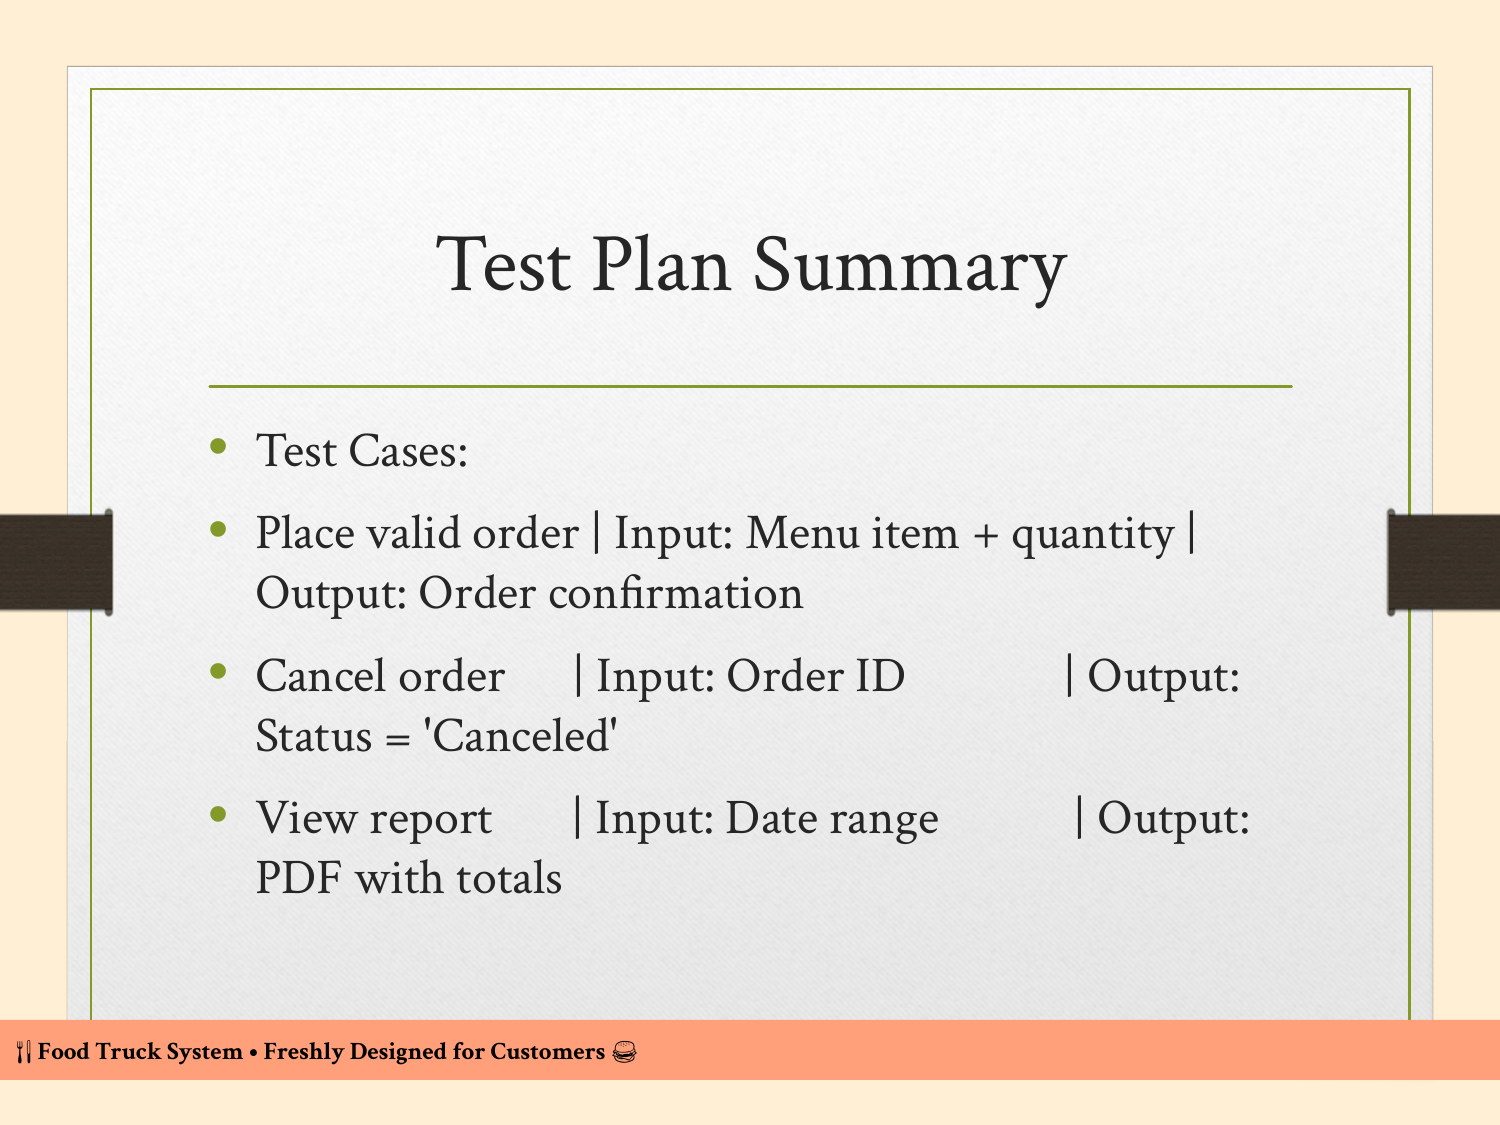

# Test Plan Summary
Test Cases:
Place valid order | Input: Menu item + quantity | Output: Order confirmation
Cancel order      | Input: Order ID              | Output: Status = 'Canceled'
View report       | Input: Date range            | Output: PDF with totals
🍴 Food Truck System • Freshly Designed for Customers 🍔